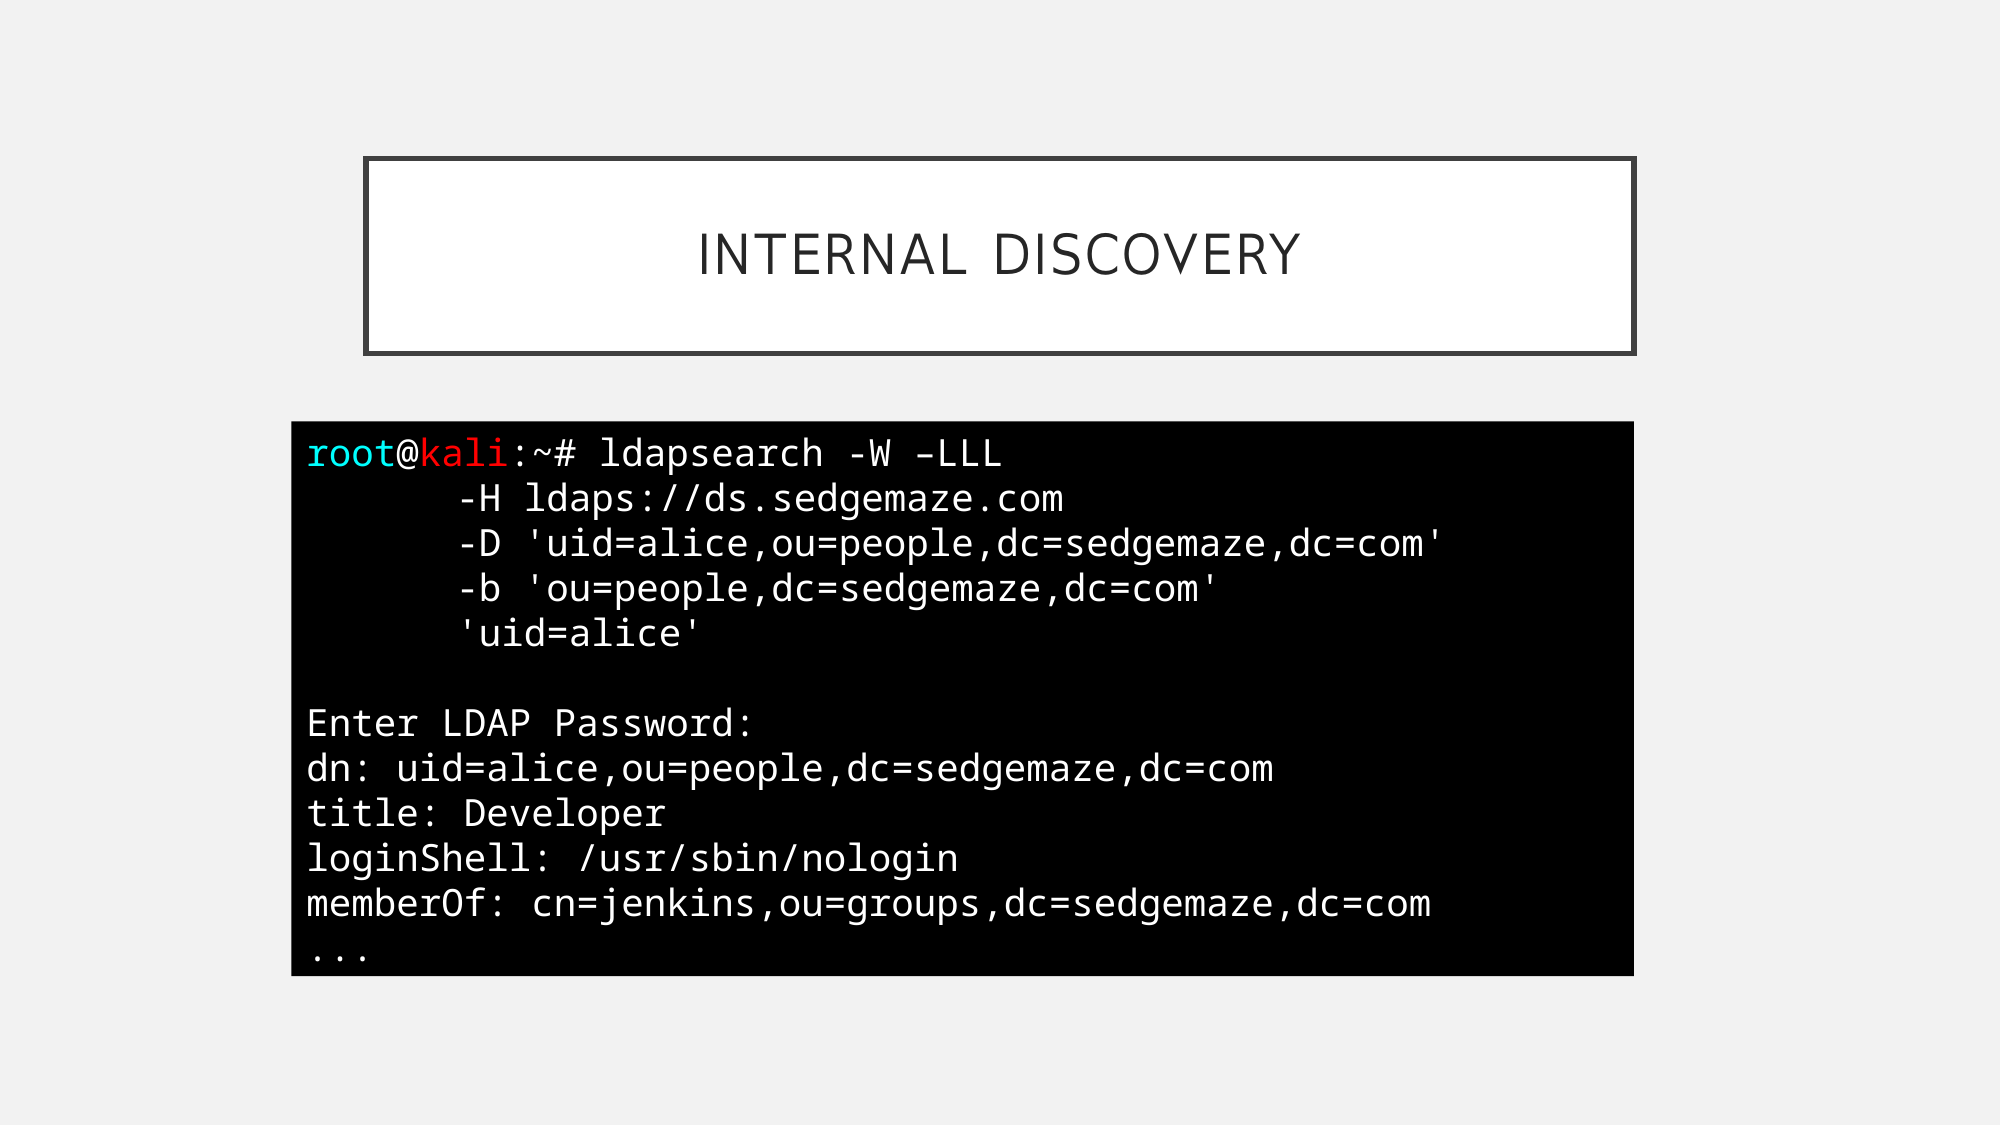

# Internal Discovery
root@kali:~# ldapsearch -W –LLL
	-H ldaps://ds.sedgemaze.com
	-D 'uid=alice,ou=people,dc=sedgemaze,dc=com'
	-b 'ou=people,dc=sedgemaze,dc=com'
	'uid=alice'

Enter LDAP Password:
dn: uid=alice,ou=people,dc=sedgemaze,dc=com
title: Developer
loginShell: /usr/sbin/nologin
memberOf: cn=jenkins,ou=groups,dc=sedgemaze,dc=com
...